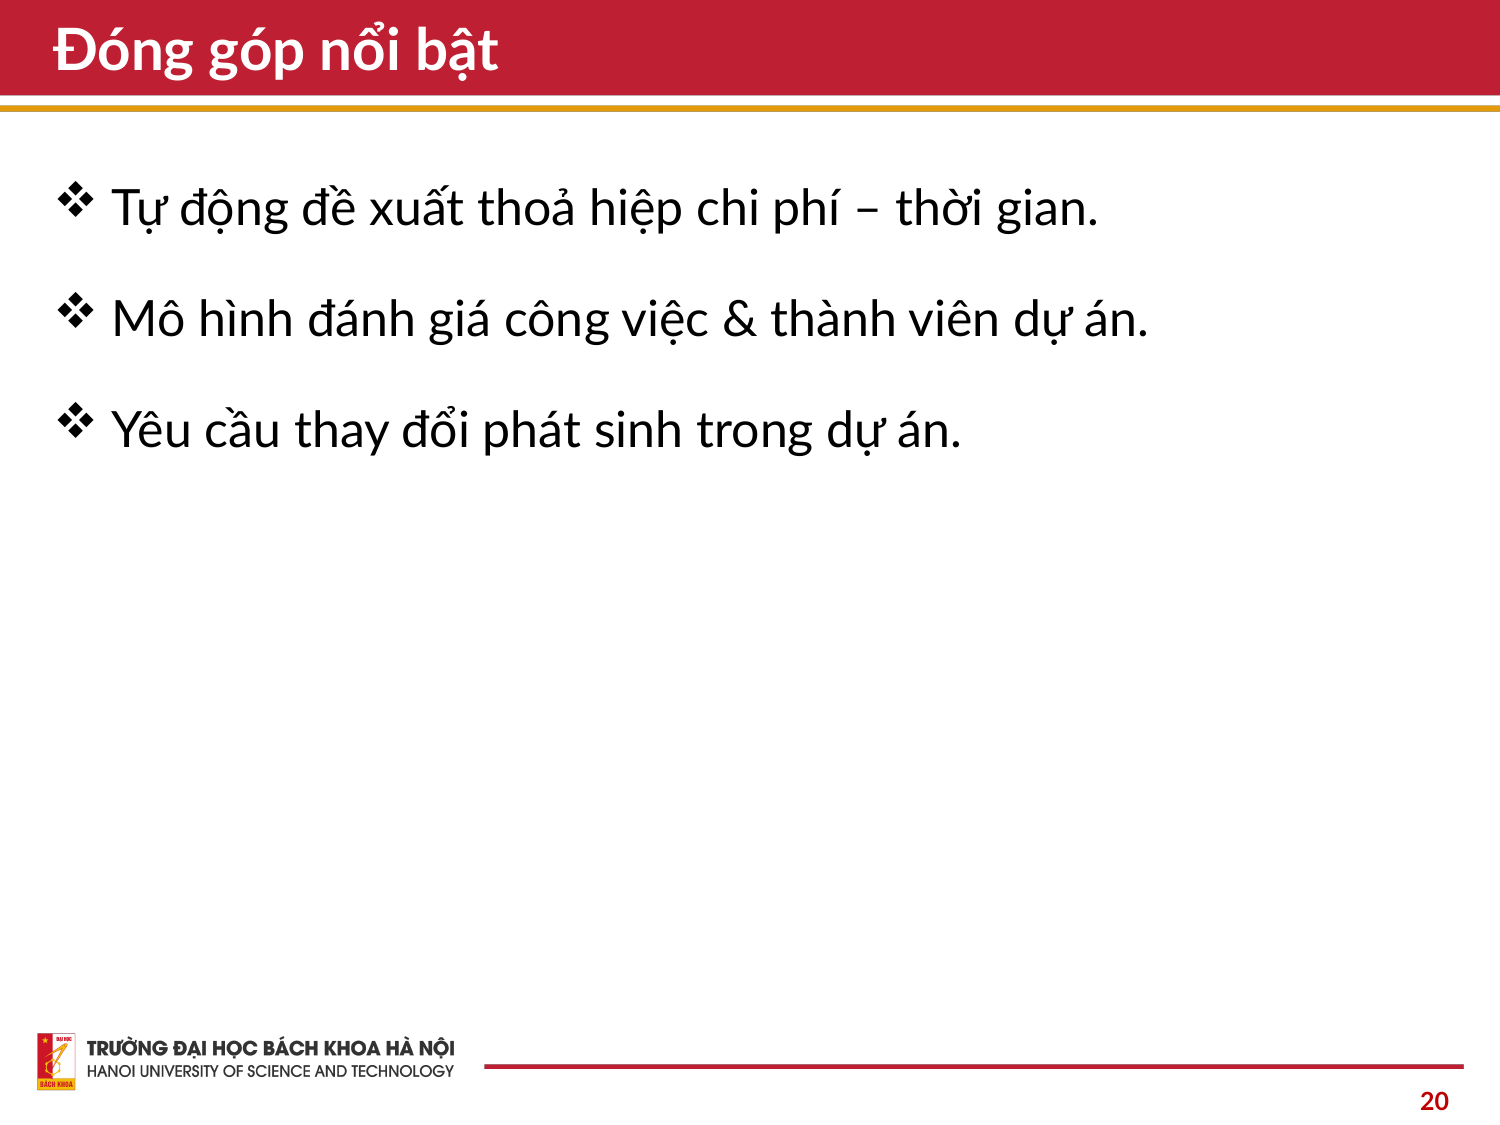

# Đóng góp nổi bật
 Tự động đề xuất thoả hiệp chi phí – thời gian.
 Mô hình đánh giá công việc & thành viên dự án.
 Yêu cầu thay đổi phát sinh trong dự án.
20